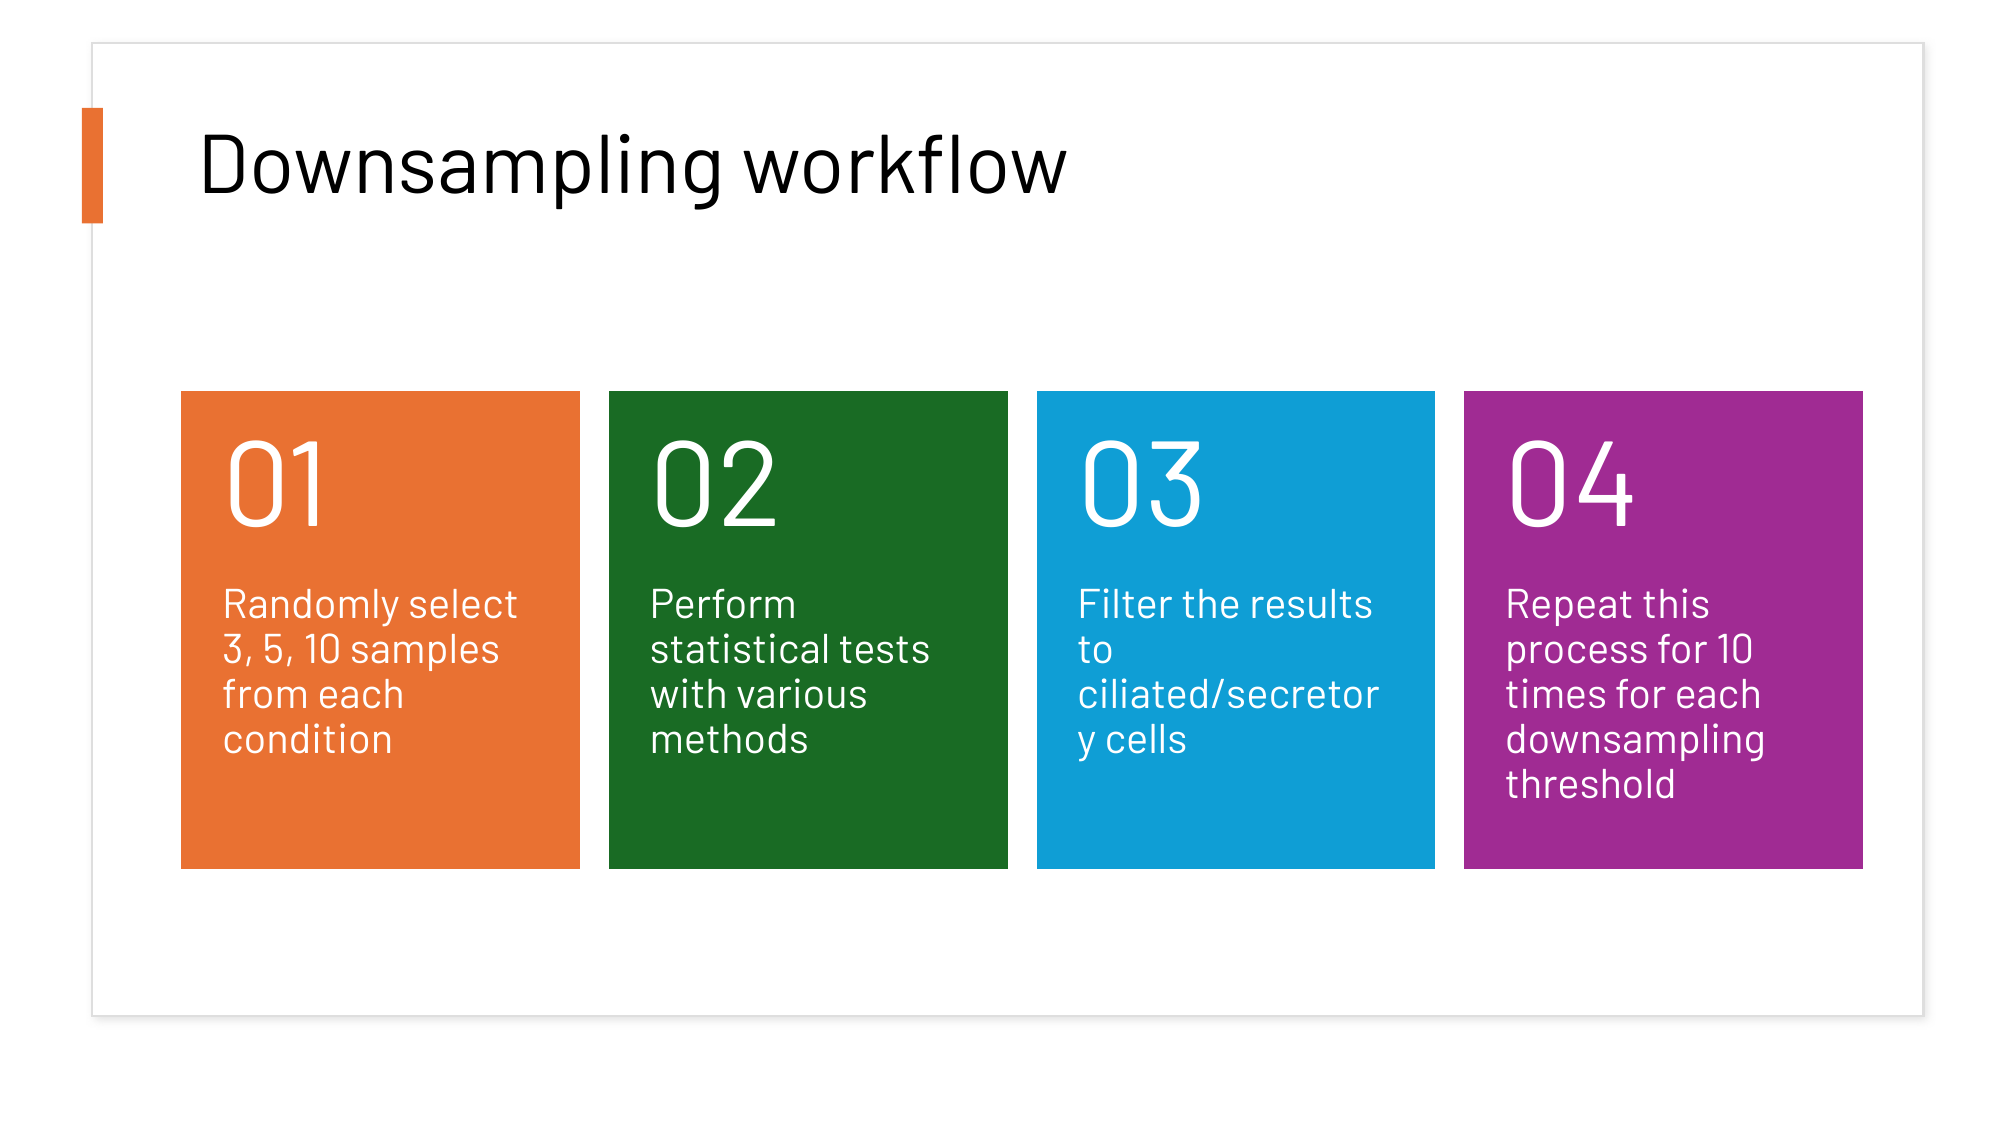

# Downsampling workflow

Randomly select 3, 5, 10 samples from each condition
01
Perform statistical tests with various methods
02
Filter the results to ciliated/secretory cells
03
Repeat this process for 10 times for each downsampling threshold
04